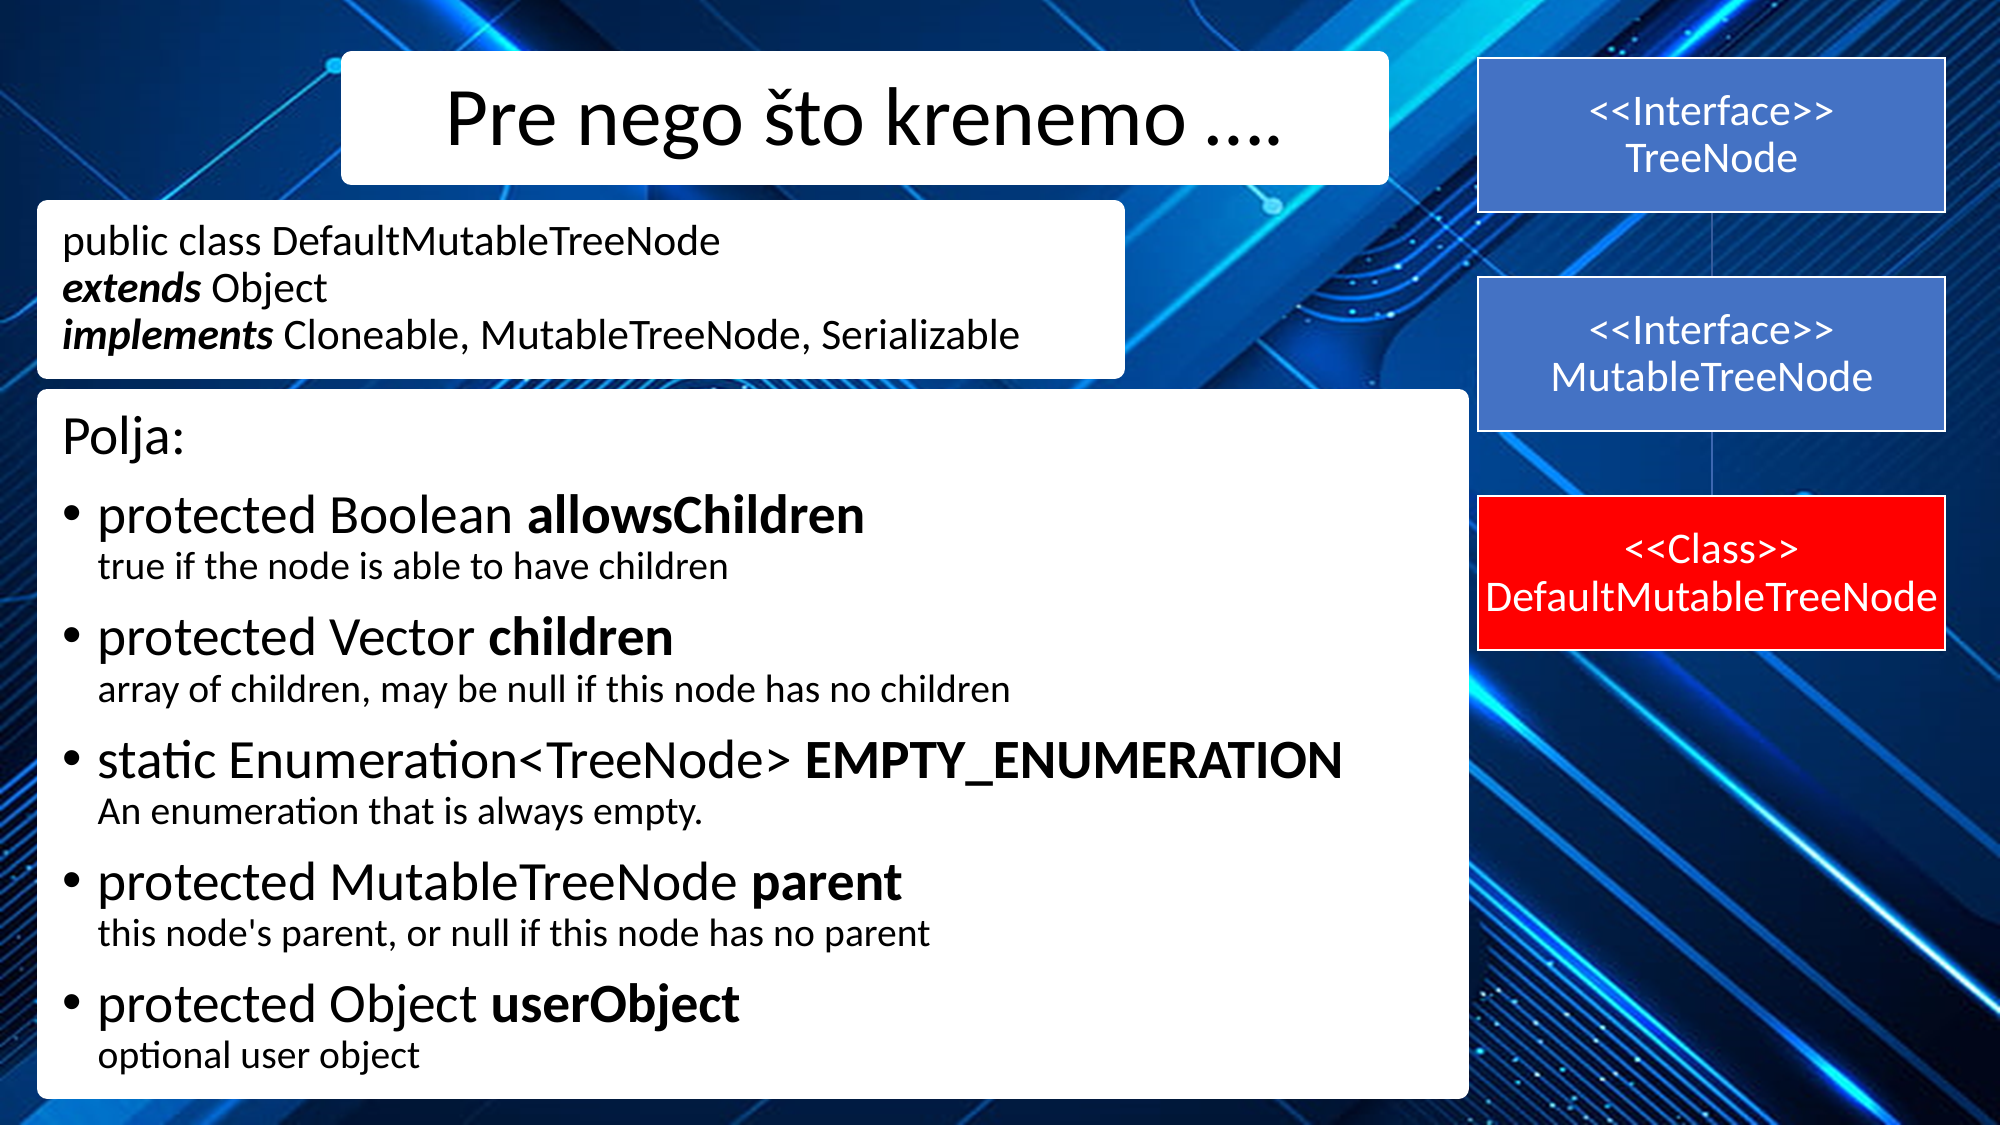

<<Interface>>
TreeNode
<<Interface>>
MutableTreeNode
<<Class>>
DefaultMutableTreeNode
# Pre nego što krenemo ….
public class DefaultMutableTreeNode
extends Object
implements Cloneable, MutableTreeNode, Serializable
Polja:
protected Boolean allowsChildren
true if the node is able to have children
protected Vector children
array of children, may be null if this node has no children
static Enumeration<TreeNode> EMPTY_ENUMERATION
An enumeration that is always empty.
protected MutableTreeNode parent
this node's parent, or null if this node has no parent
protected Object userObject
optional user object